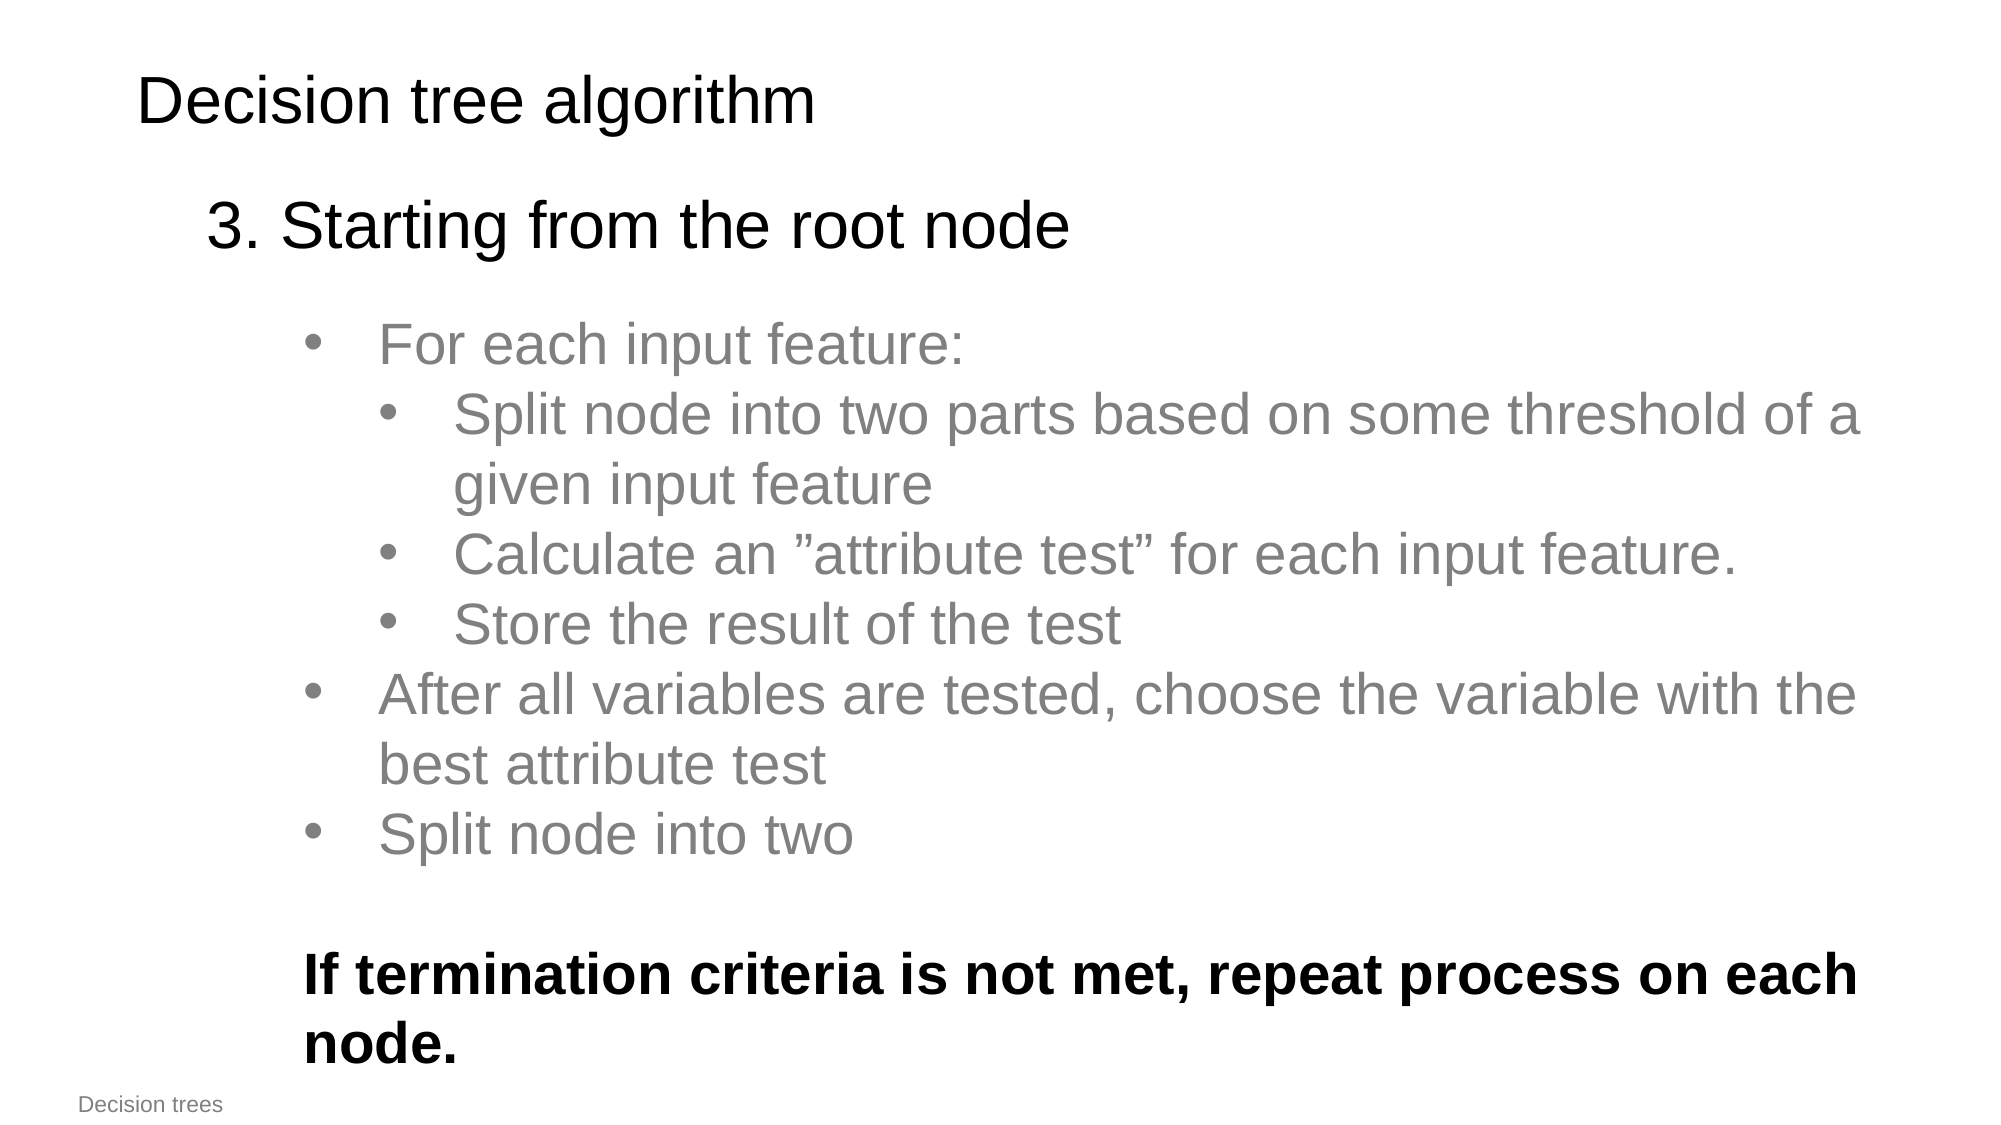

Decision tree algorithm
3. Starting from the root node
For each input feature:
Split node into two parts based on some threshold of a given input feature
Calculate an ”attribute test” for each input feature.
Store the result of the test
After all variables are tested, choose the variable with the best attribute test
Split node into two

If termination criteria is not met, repeat process on each node.
Decision trees